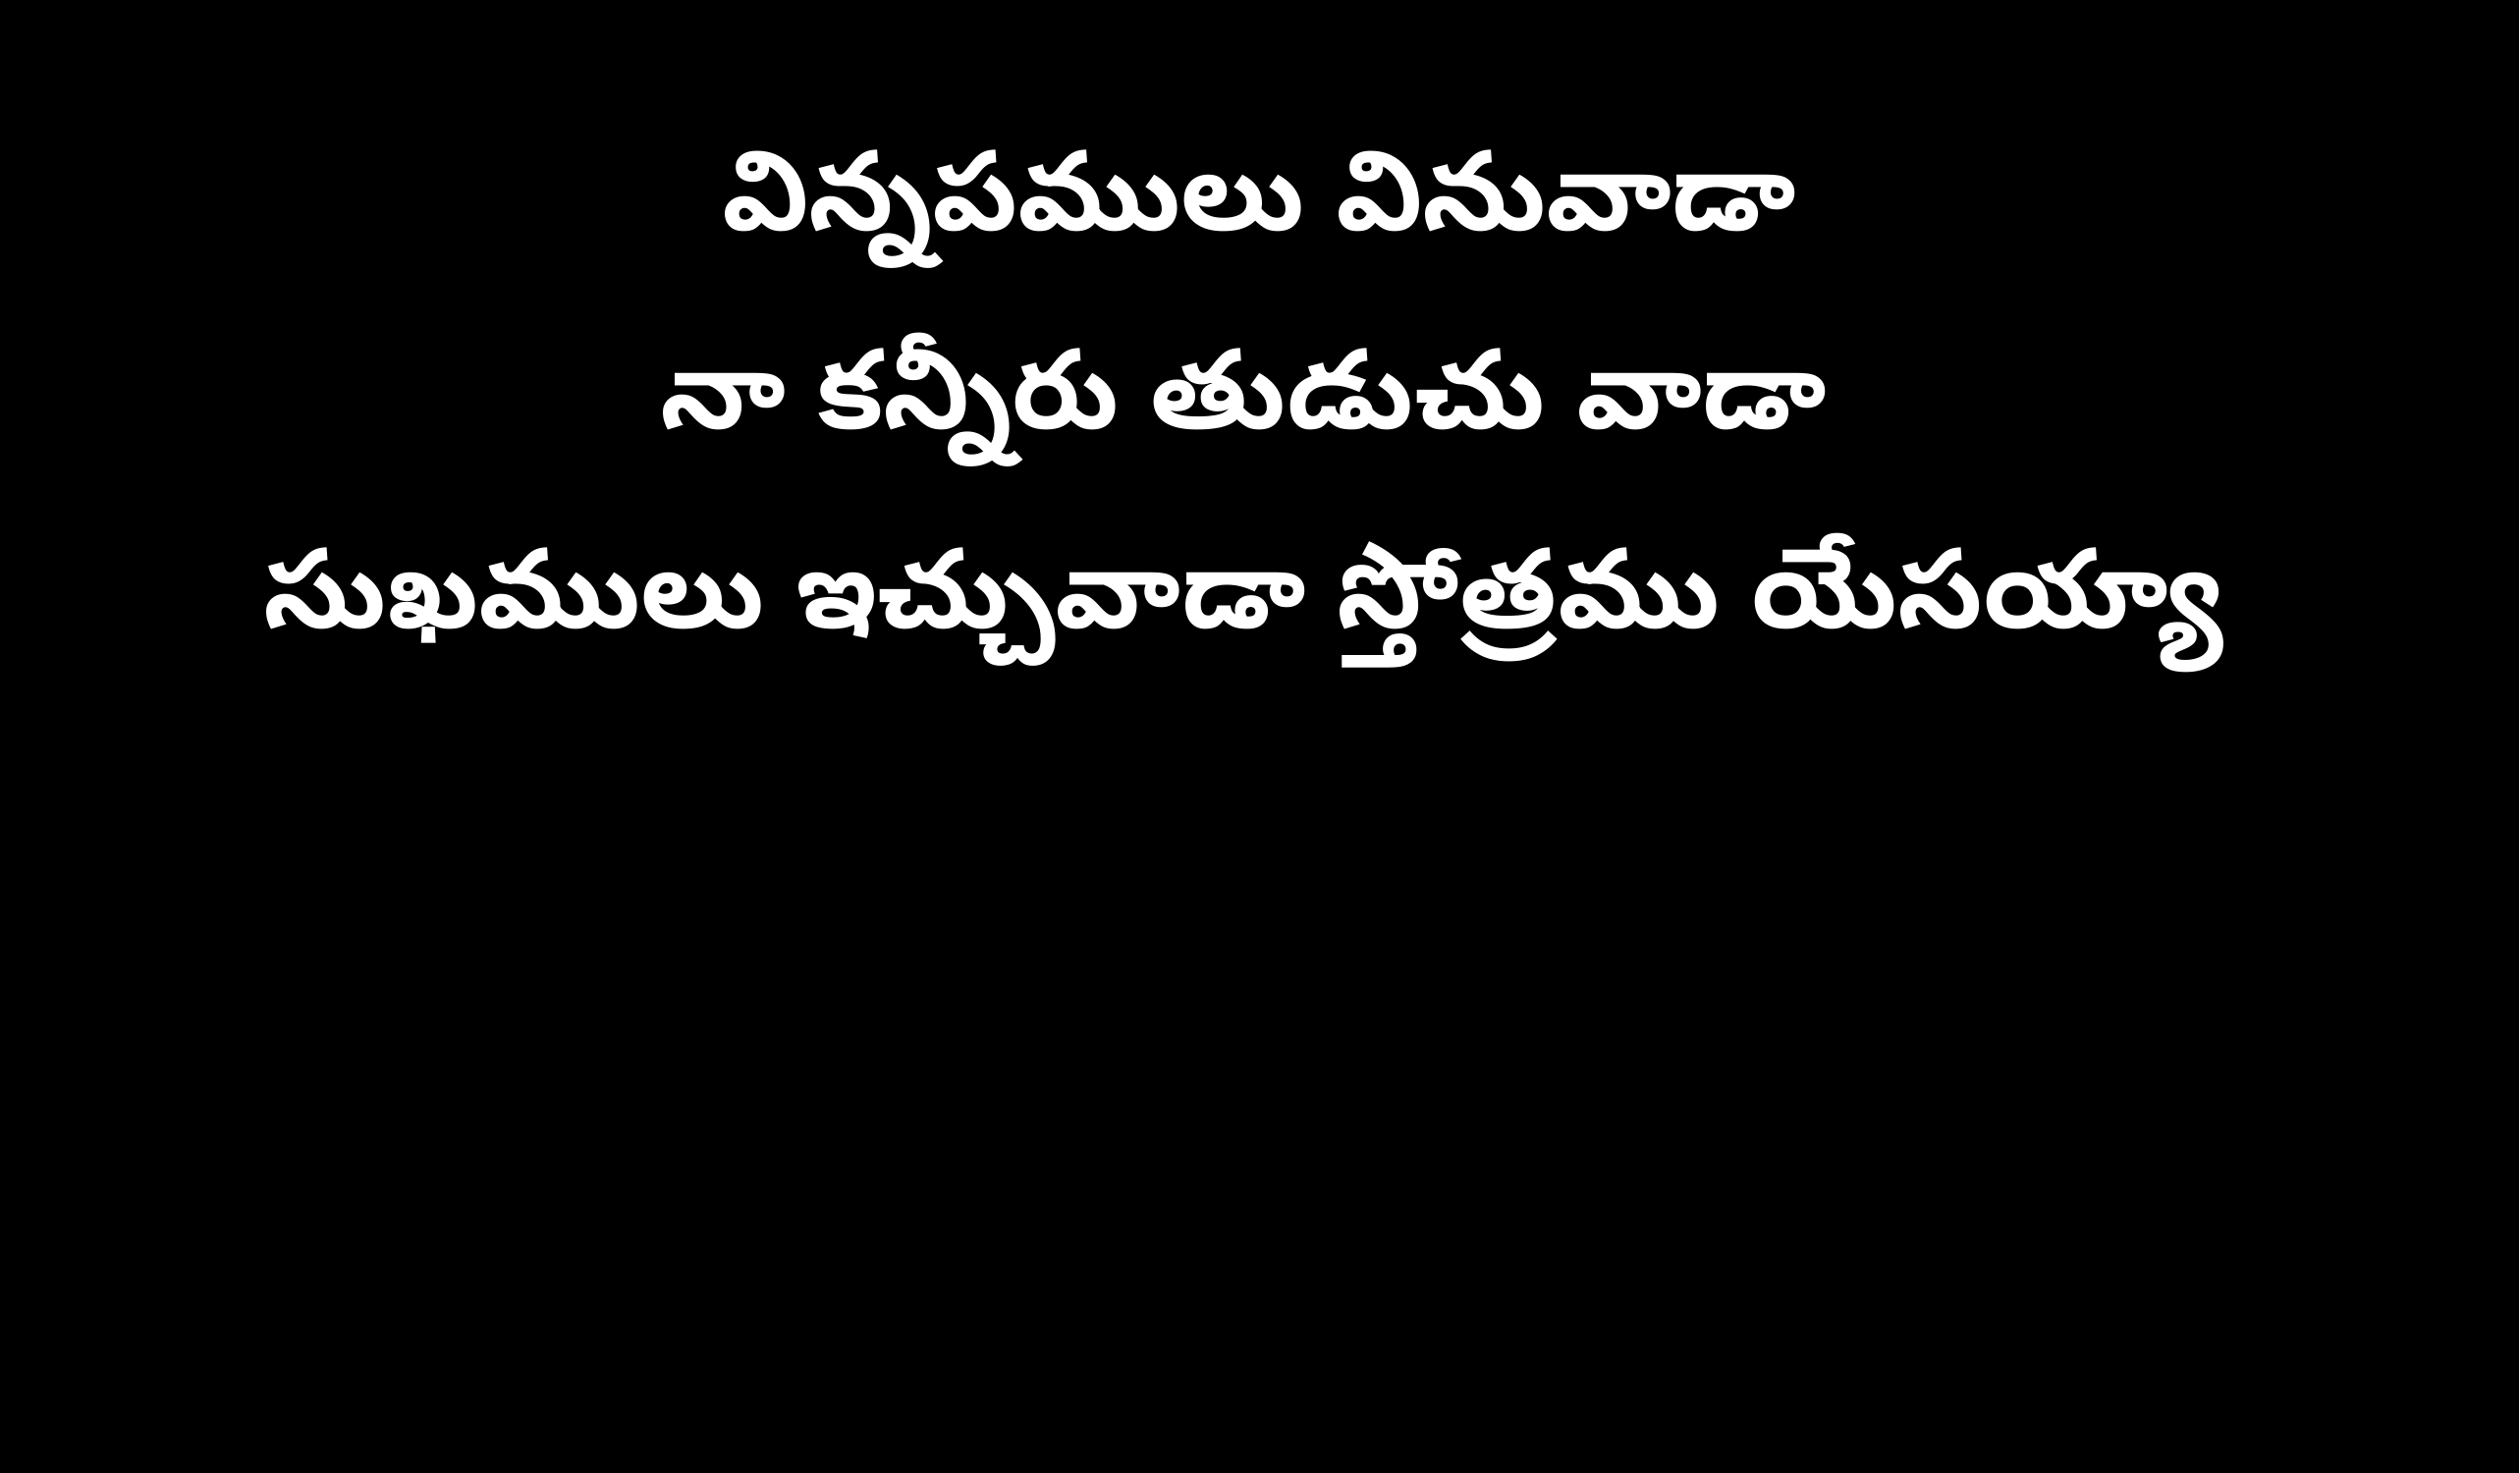

విన్నపములు వినువాడా
నా కన్నీరు తుడుచు వాడా
సుఖములు ఇచ్చువాడా స్తోత్రము యేసయ్యా